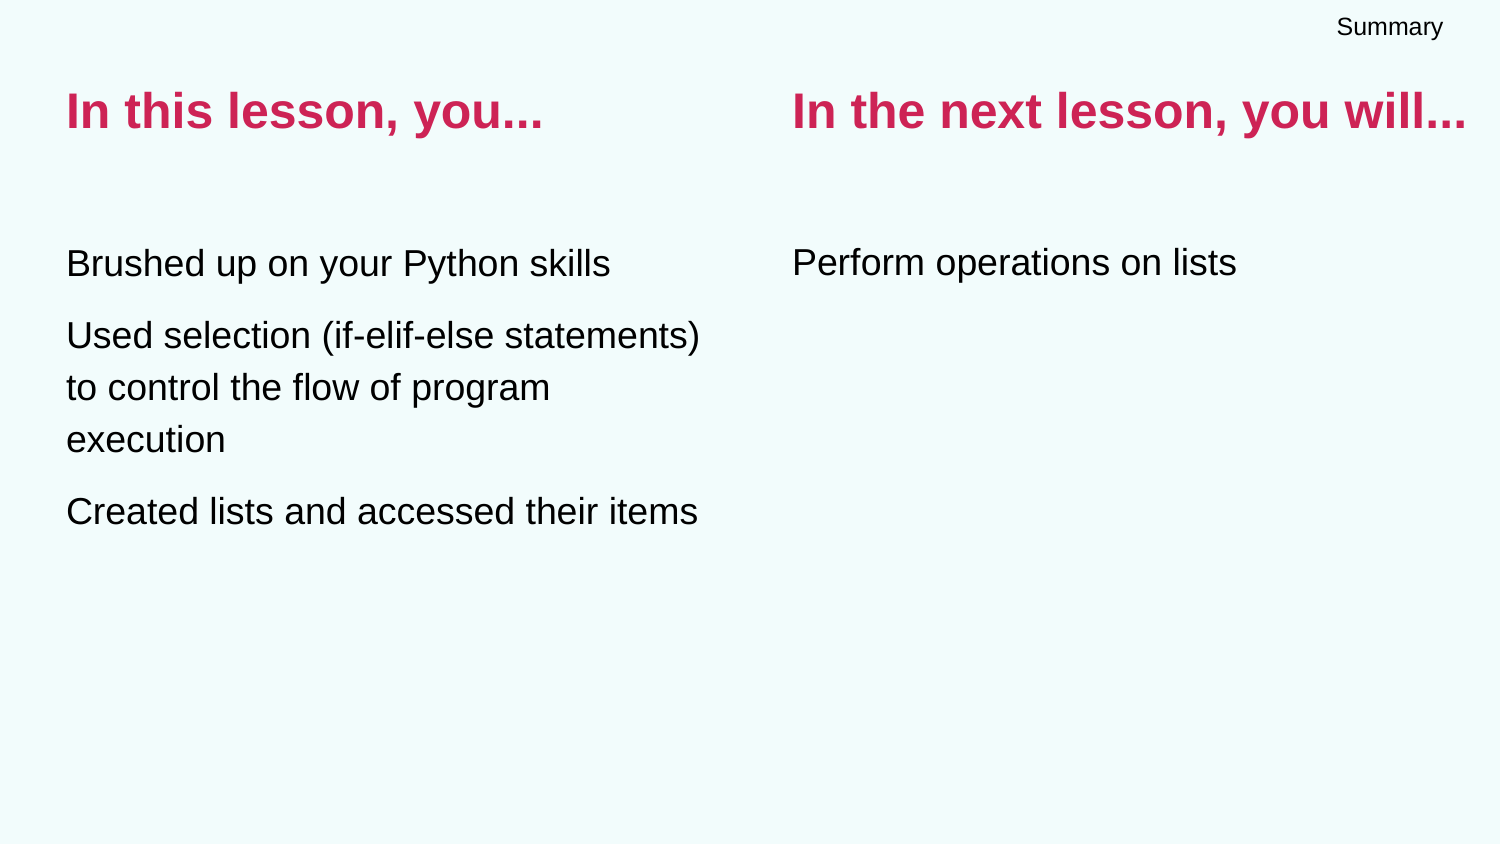

Summary
In this lesson, you...
In the next lesson, you will...
Perform operations on lists

Brushed up on your Python skills
Used selection (if-elif-else statements) to control the flow of program execution
Created lists and accessed their items